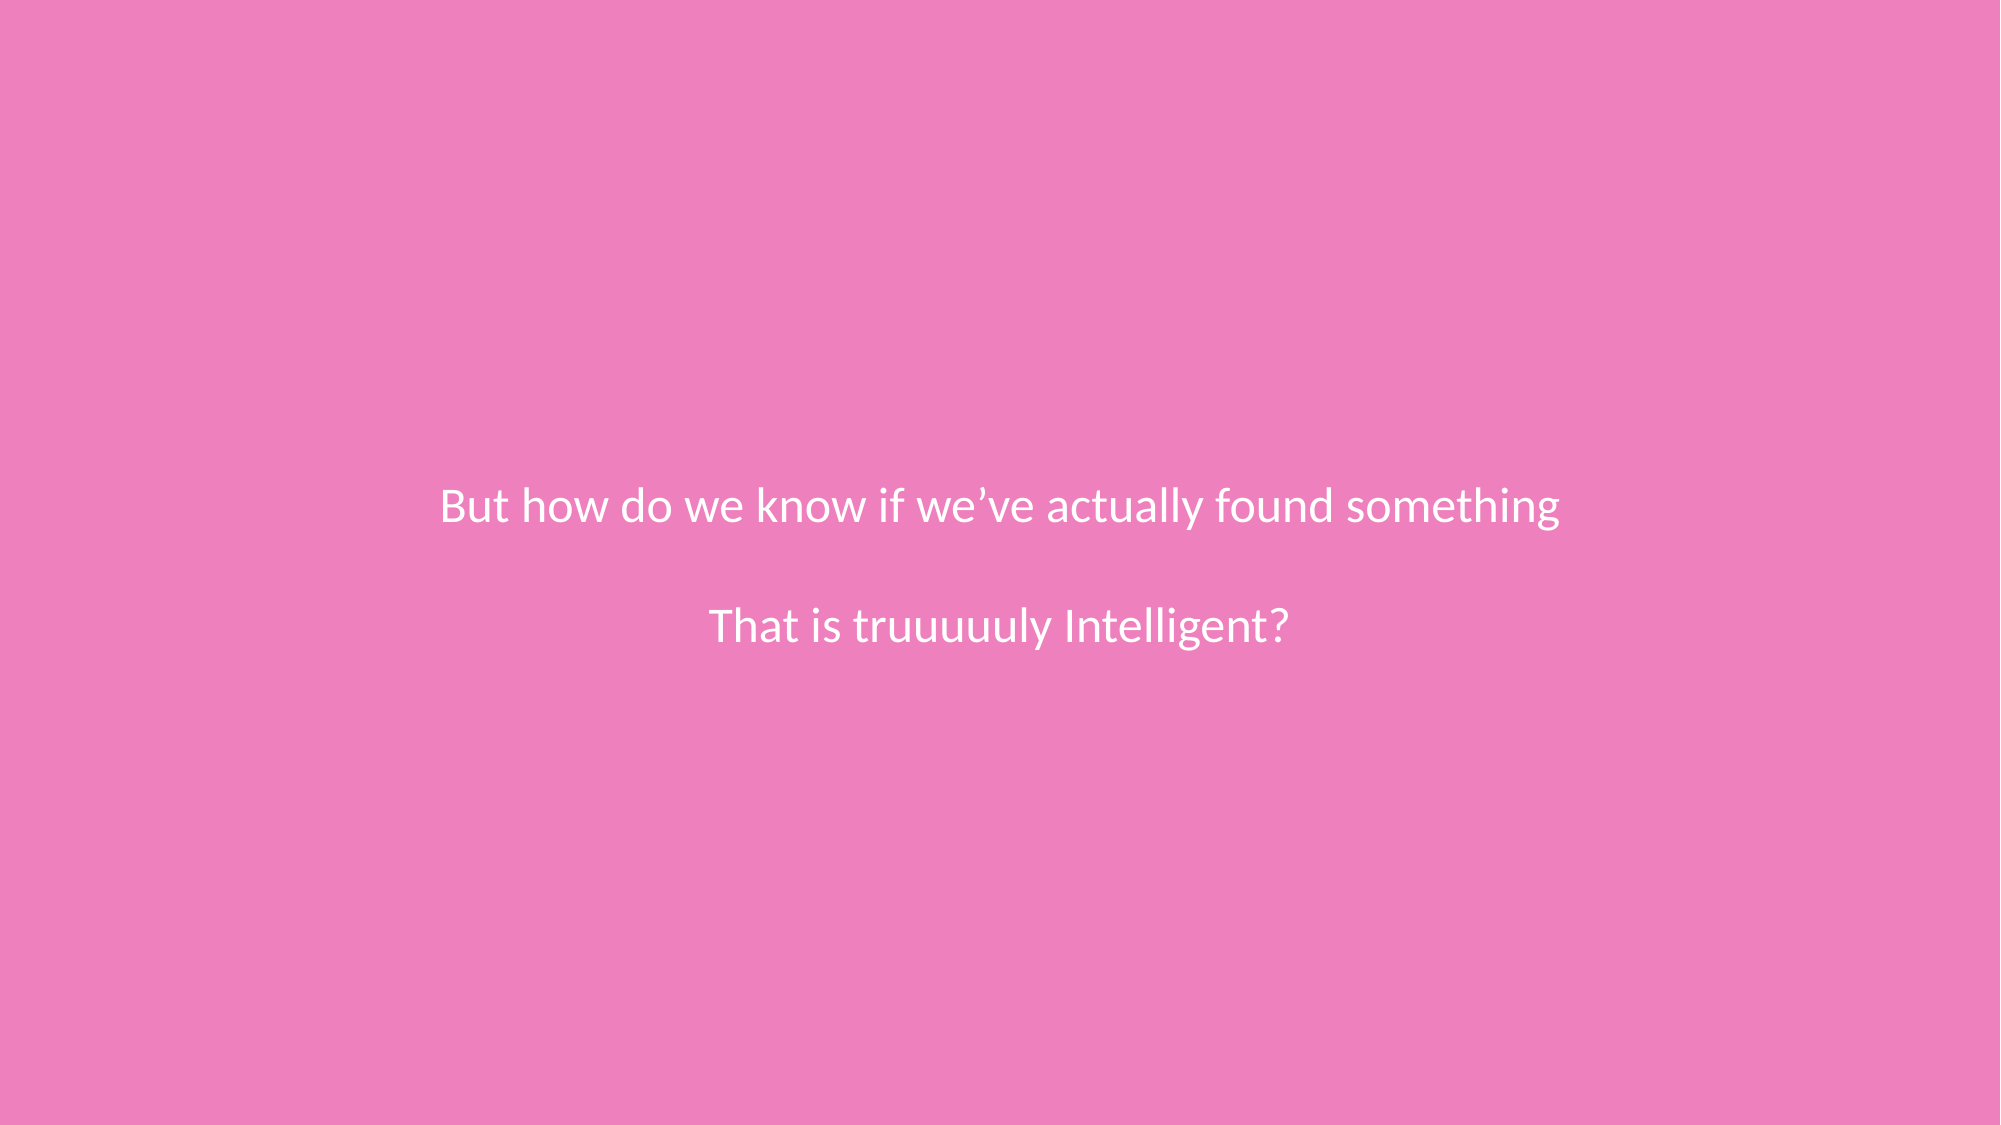

But how do we know if we’ve actually found something

That is truuuuuly Intelligent?